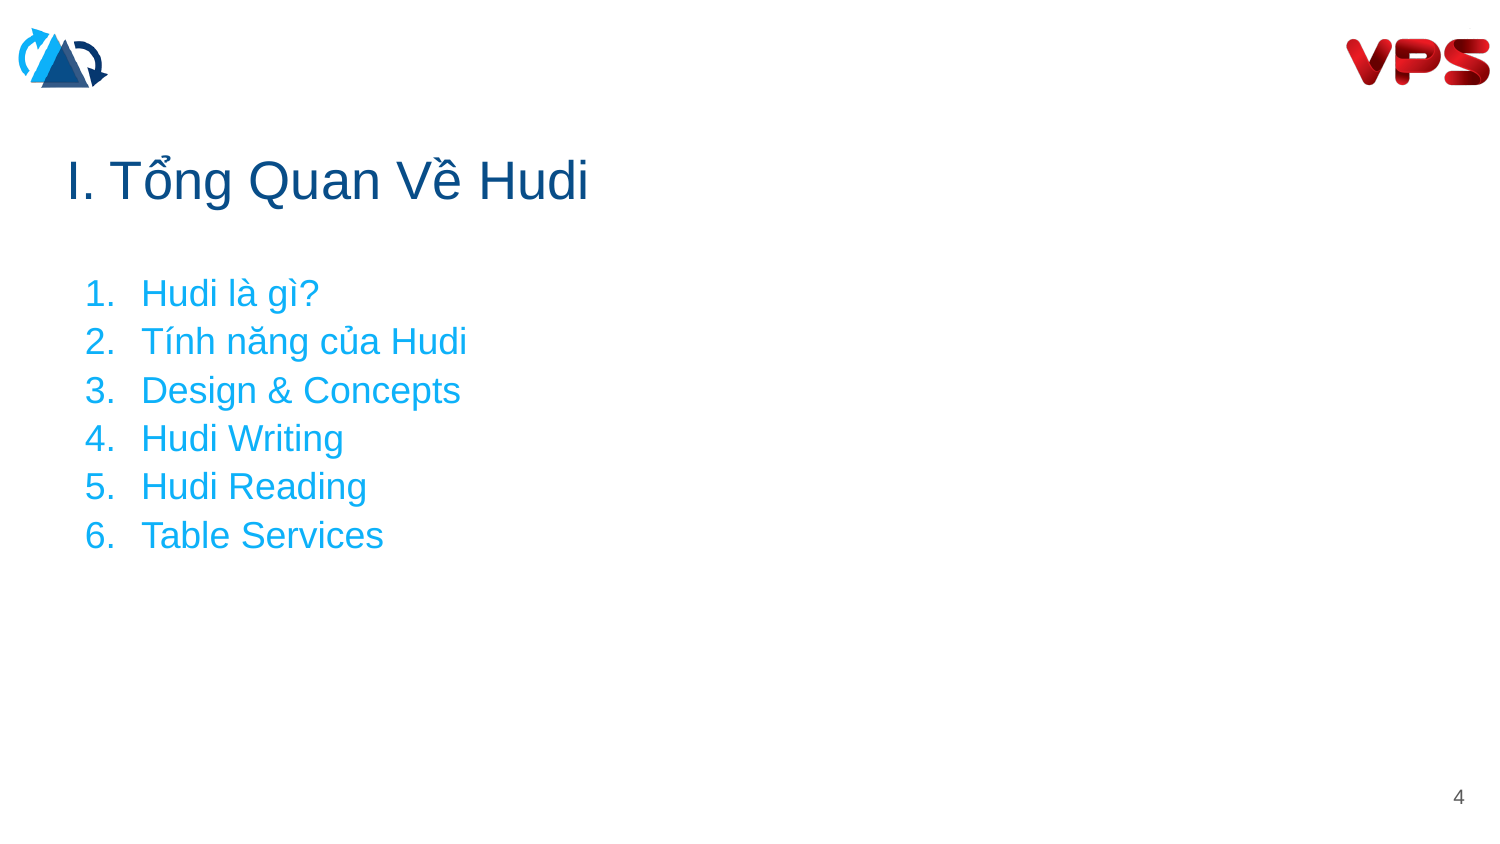

# I. Tổng Quan Về Hudi
Hudi là gì?
Tính năng của Hudi
Design & Concepts
Hudi Writing
Hudi Reading
Table Services
4